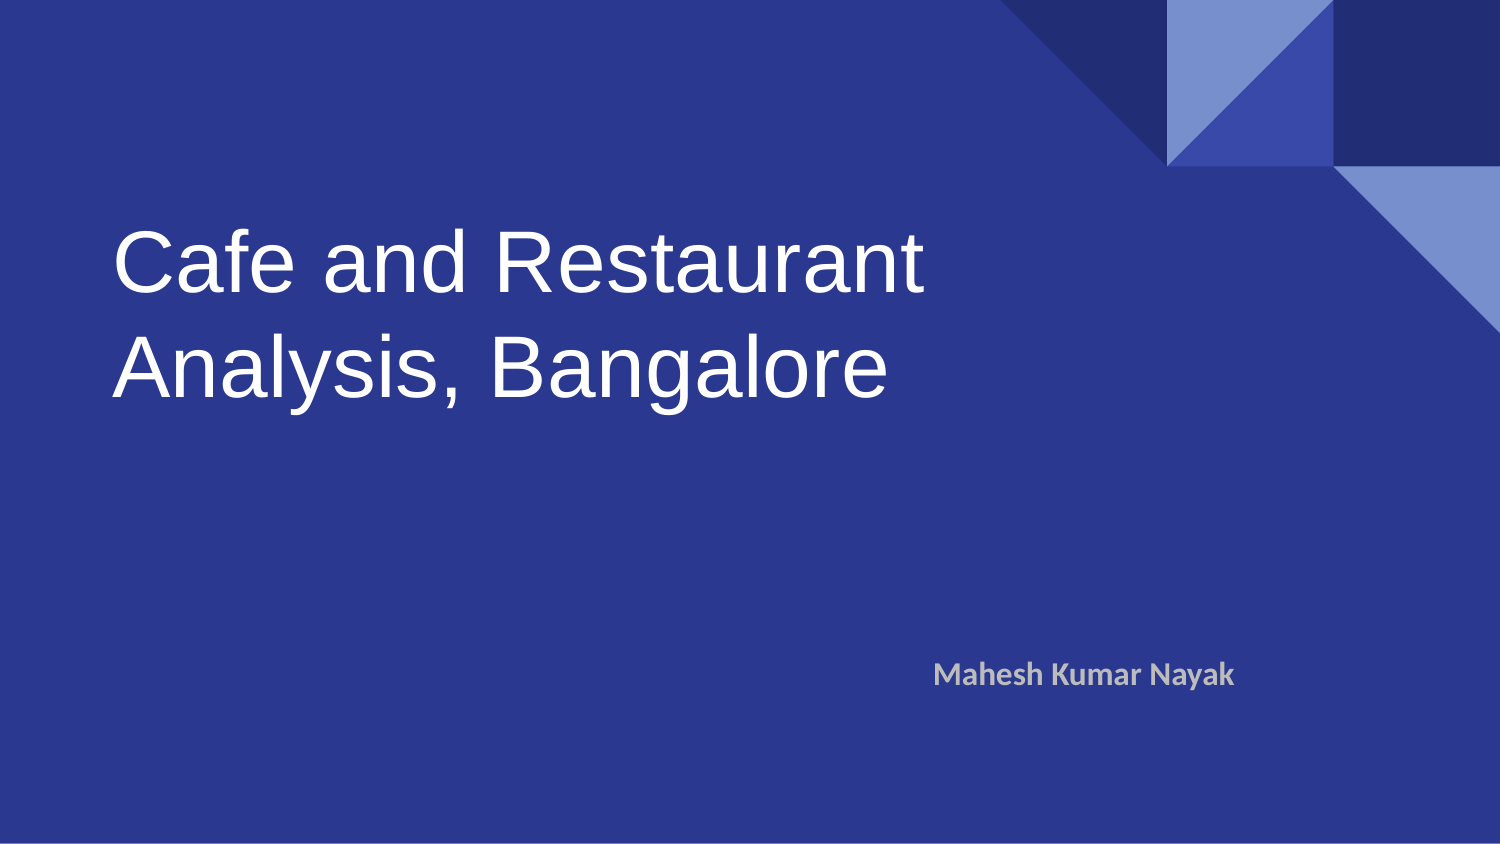

# Cafe and Restaurant Analysis, Bangalore
Mahesh Kumar Nayak